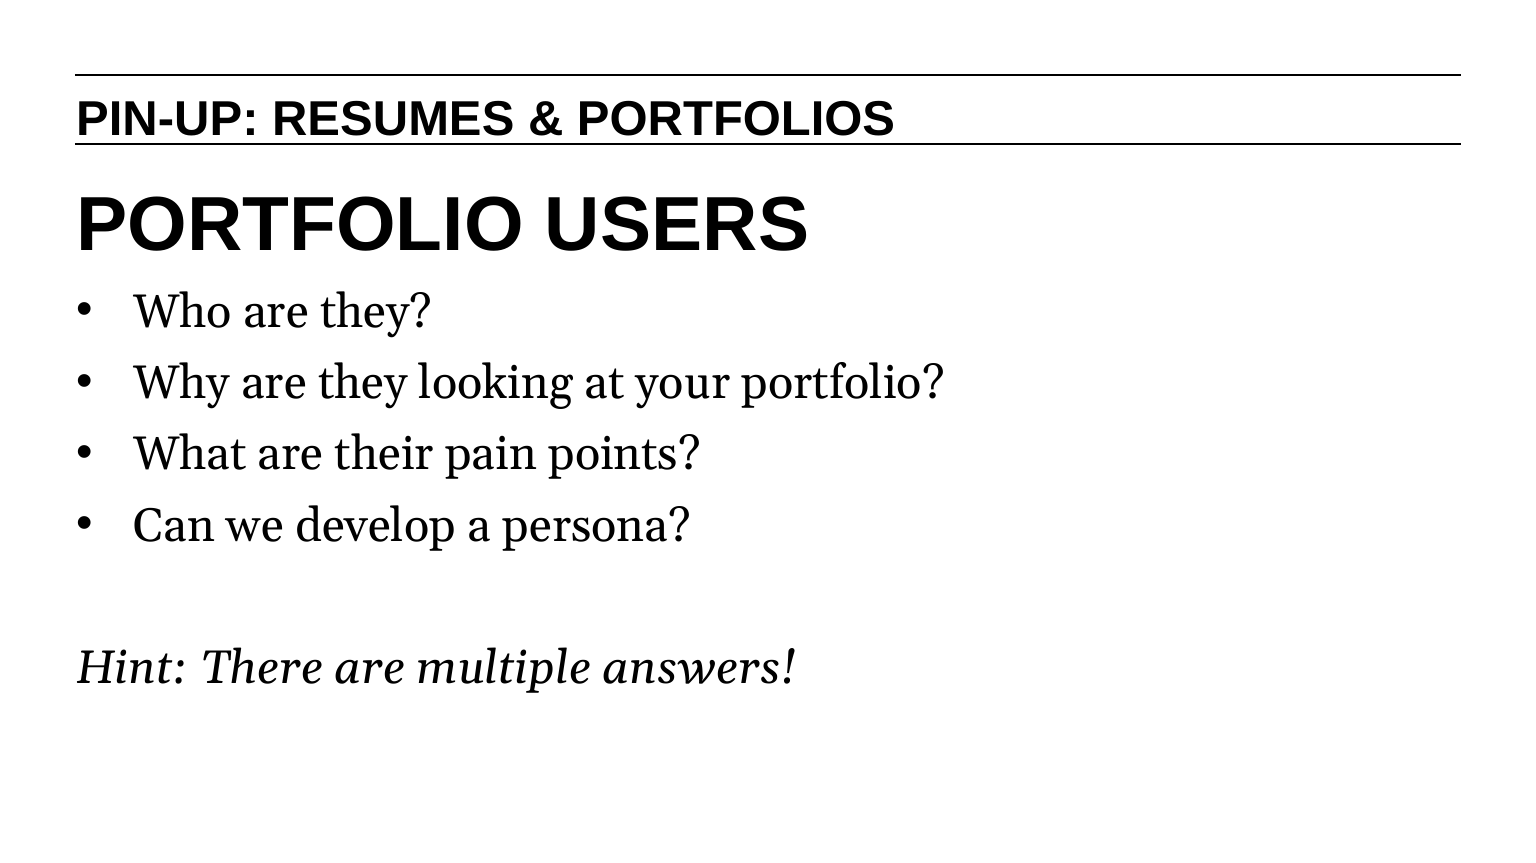

PIN-UP: RESUMES & PORTFOLIOS
PORTFOLIO USERS
Who are they?
Why are they looking at your portfolio?
What are their pain points?
Can we develop a persona?

Hint: There are multiple answers!